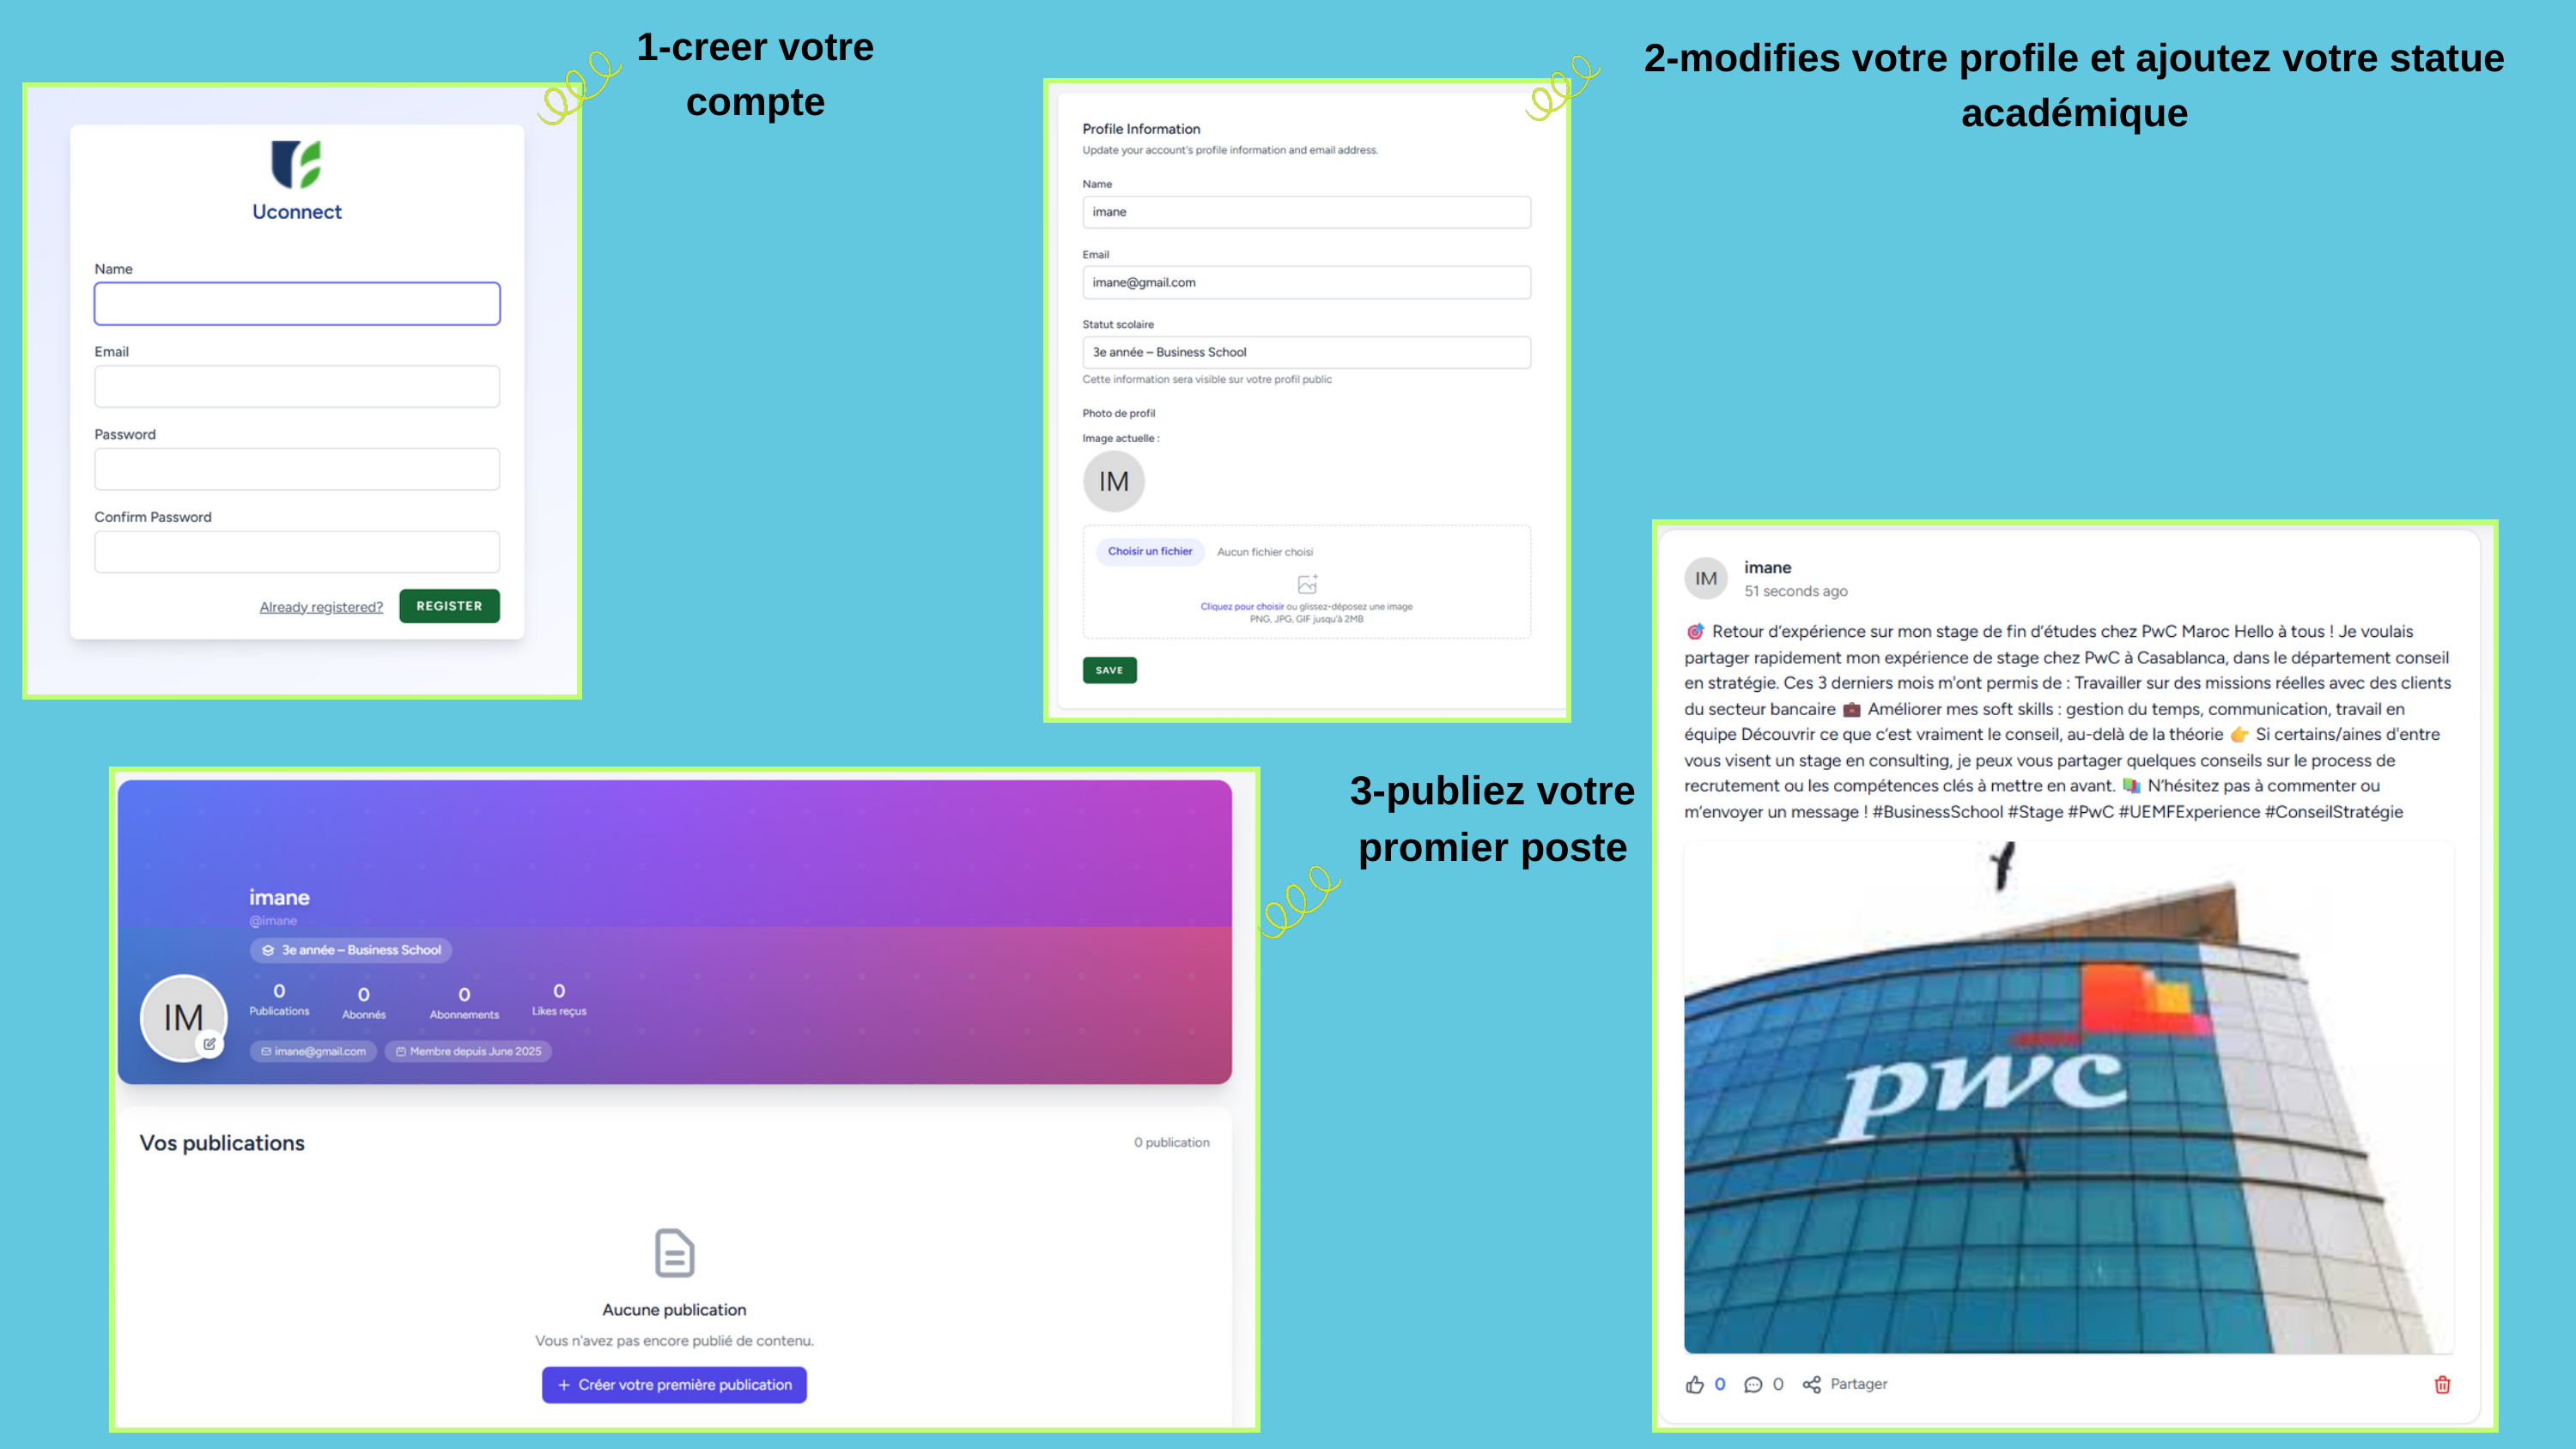

1-creer votre compte
2-modifies votre profile et ajoutez votre statue académique

3-publiez votre promier poste